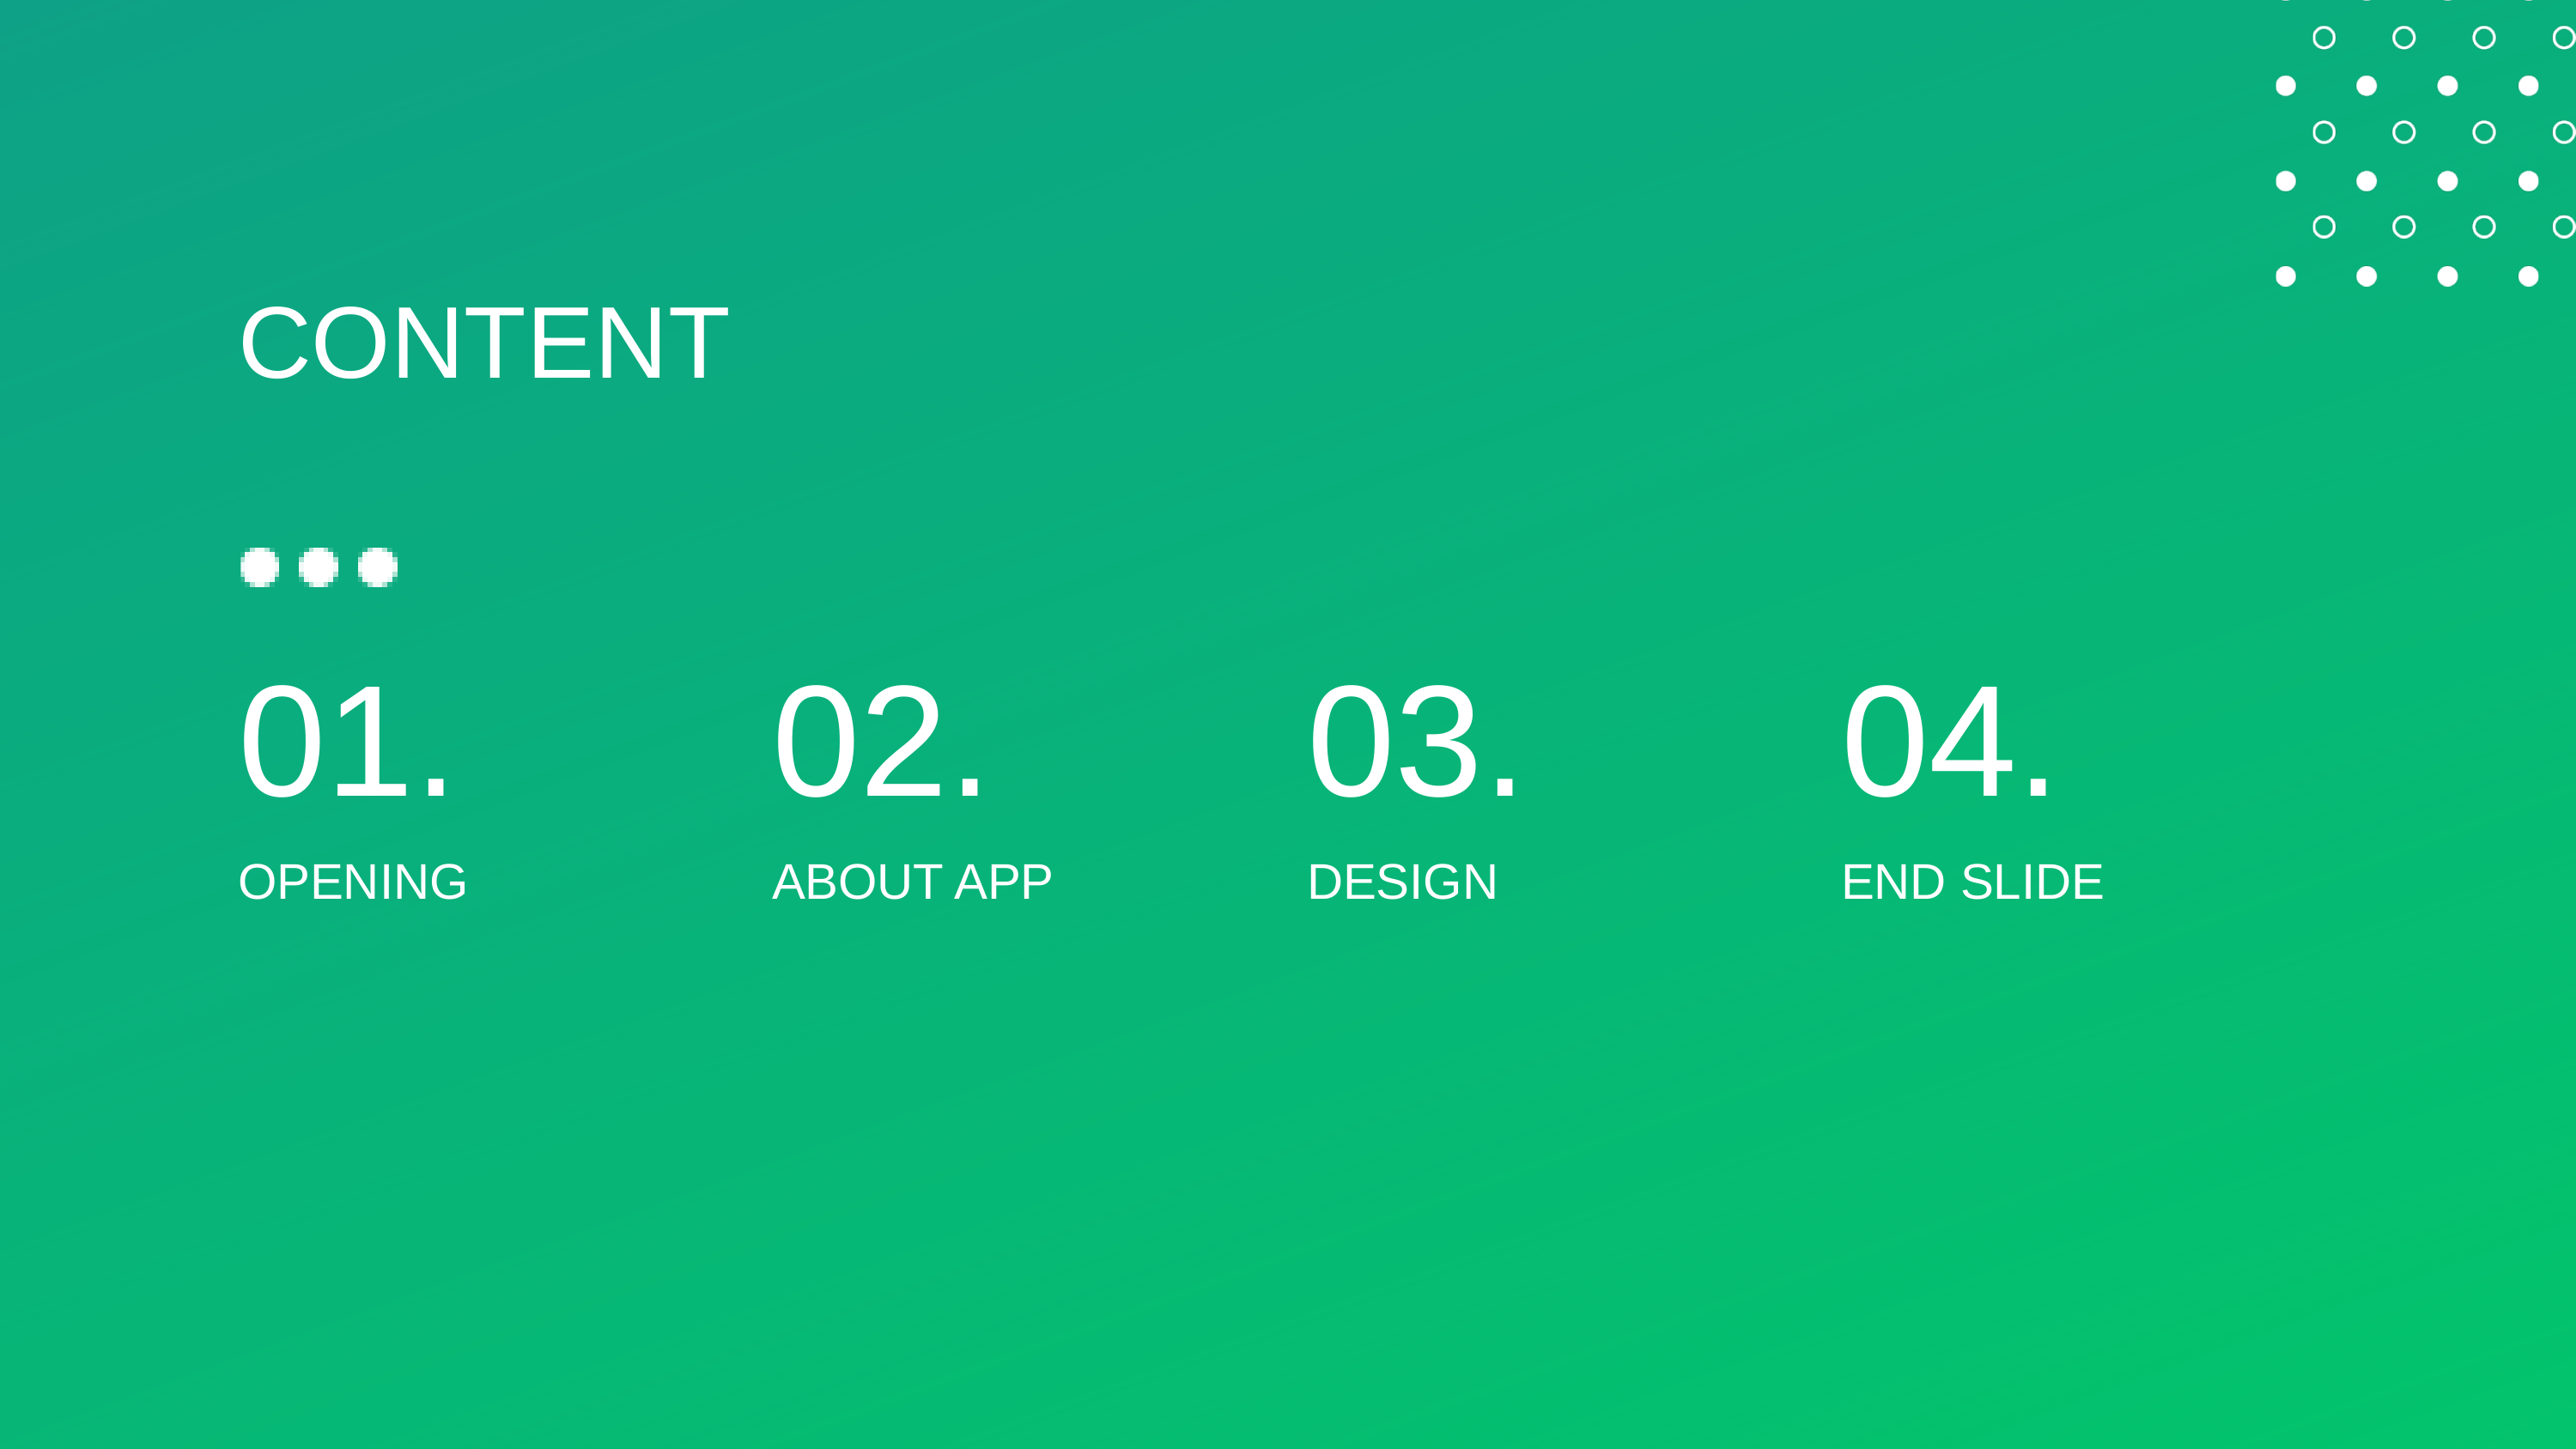

CONTENT

01.
02.
03.
04.
OPENING
ABOUT APP
DESIGN
END SLIDE